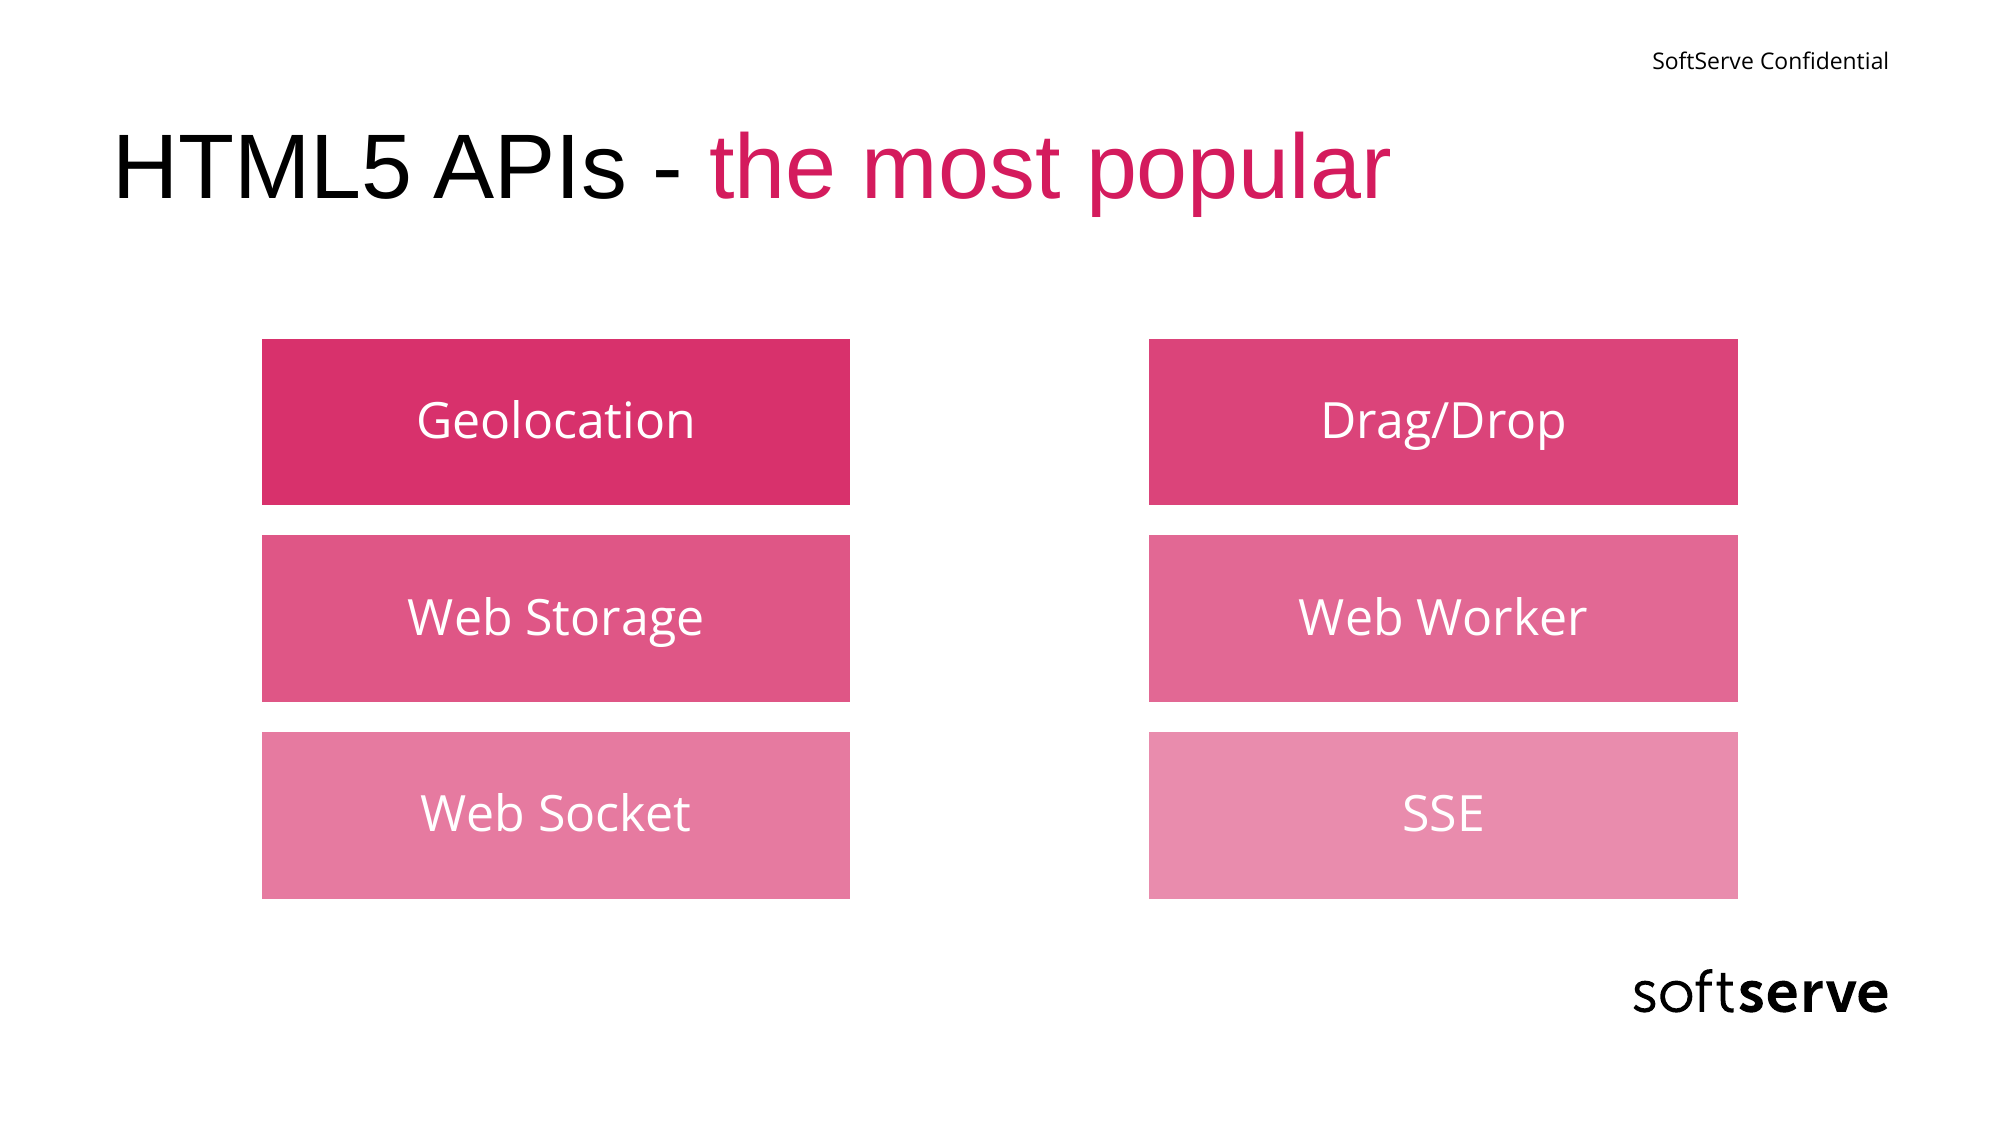

# HTML5 APIs - the most popular
Geolocation
Drag/Drop
Web Storage
Web Worker
Web Socket
SSE